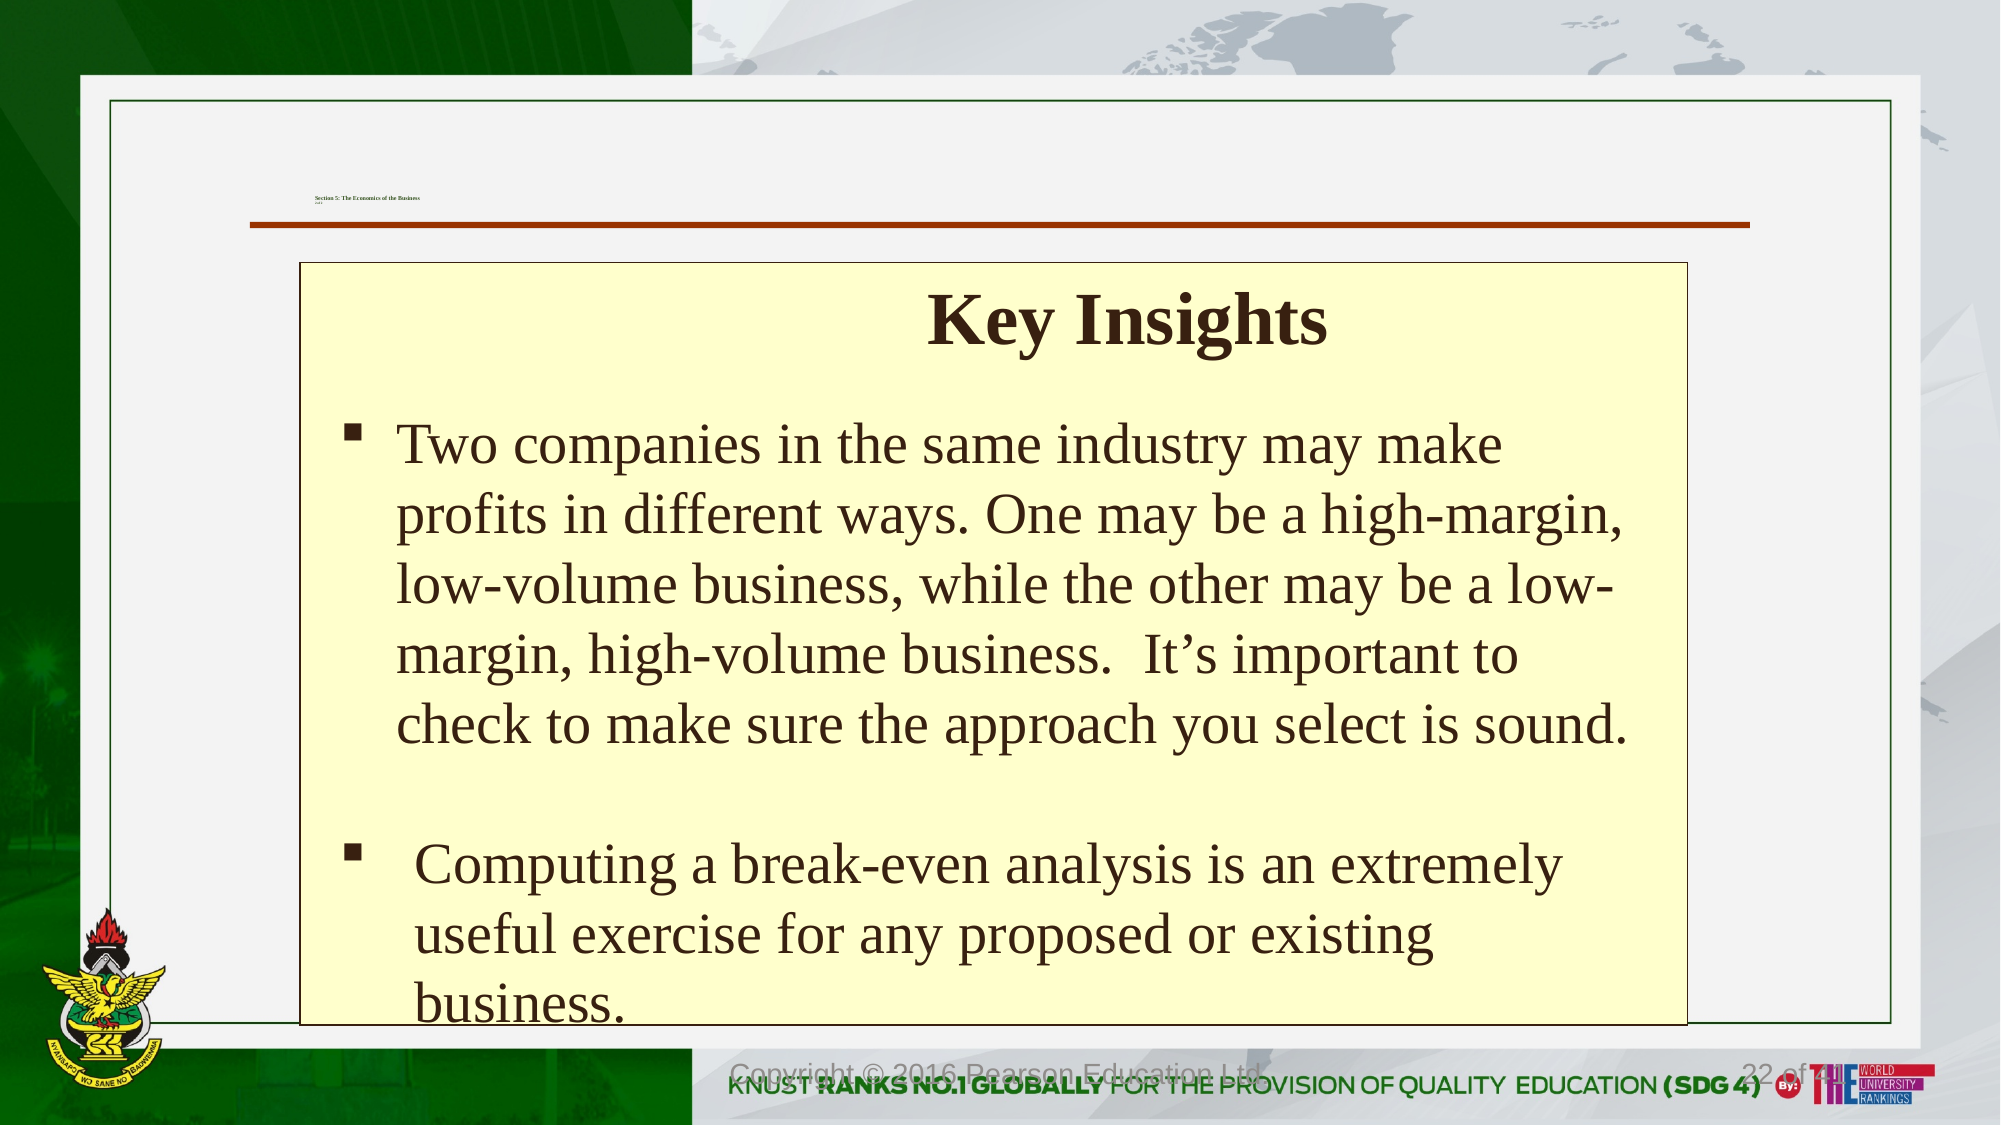

# Section 5: The Economics of the Business 2 of 2

Key Insights

Two companies in the same industry may make profits in different ways. One may be a high-margin, low-volume business, while the other may be a low-margin, high-volume business.  It’s important to check to make sure the approach you select is sound.

Computing a break-even analysis is an extremely useful exercise for any proposed or existing business.

Copyright © 2016 Pearson Education Ltd.
22 of 41